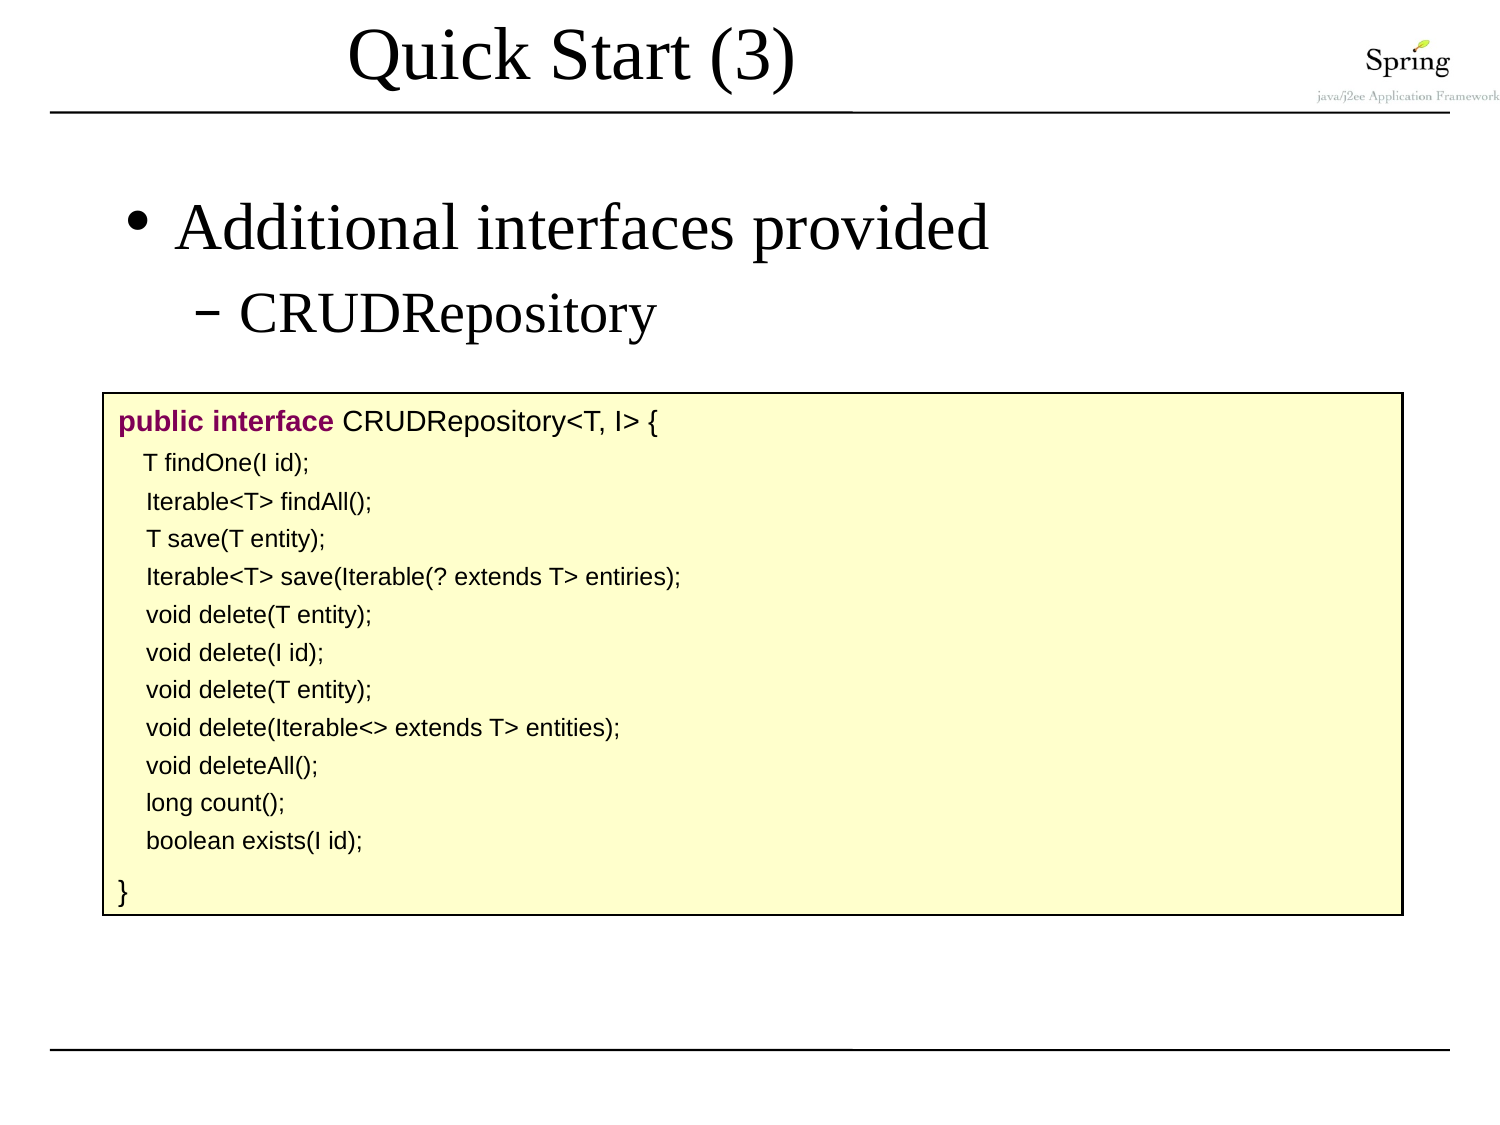

# Quick Start (3)
Additional interfaces provided
CRUDRepository
public interface CRUDRepository<T, I> {
   T findOne(I id);
    Iterable<T> findAll();
    T save(T entity);
    Iterable<T> save(Iterable(? extends T> entiries);
    void delete(T entity);
    void delete(I id);
    void delete(T entity);
    void delete(Iterable<> extends T> entities);
    void deleteAll();
    long count();
    boolean exists(I id);
}